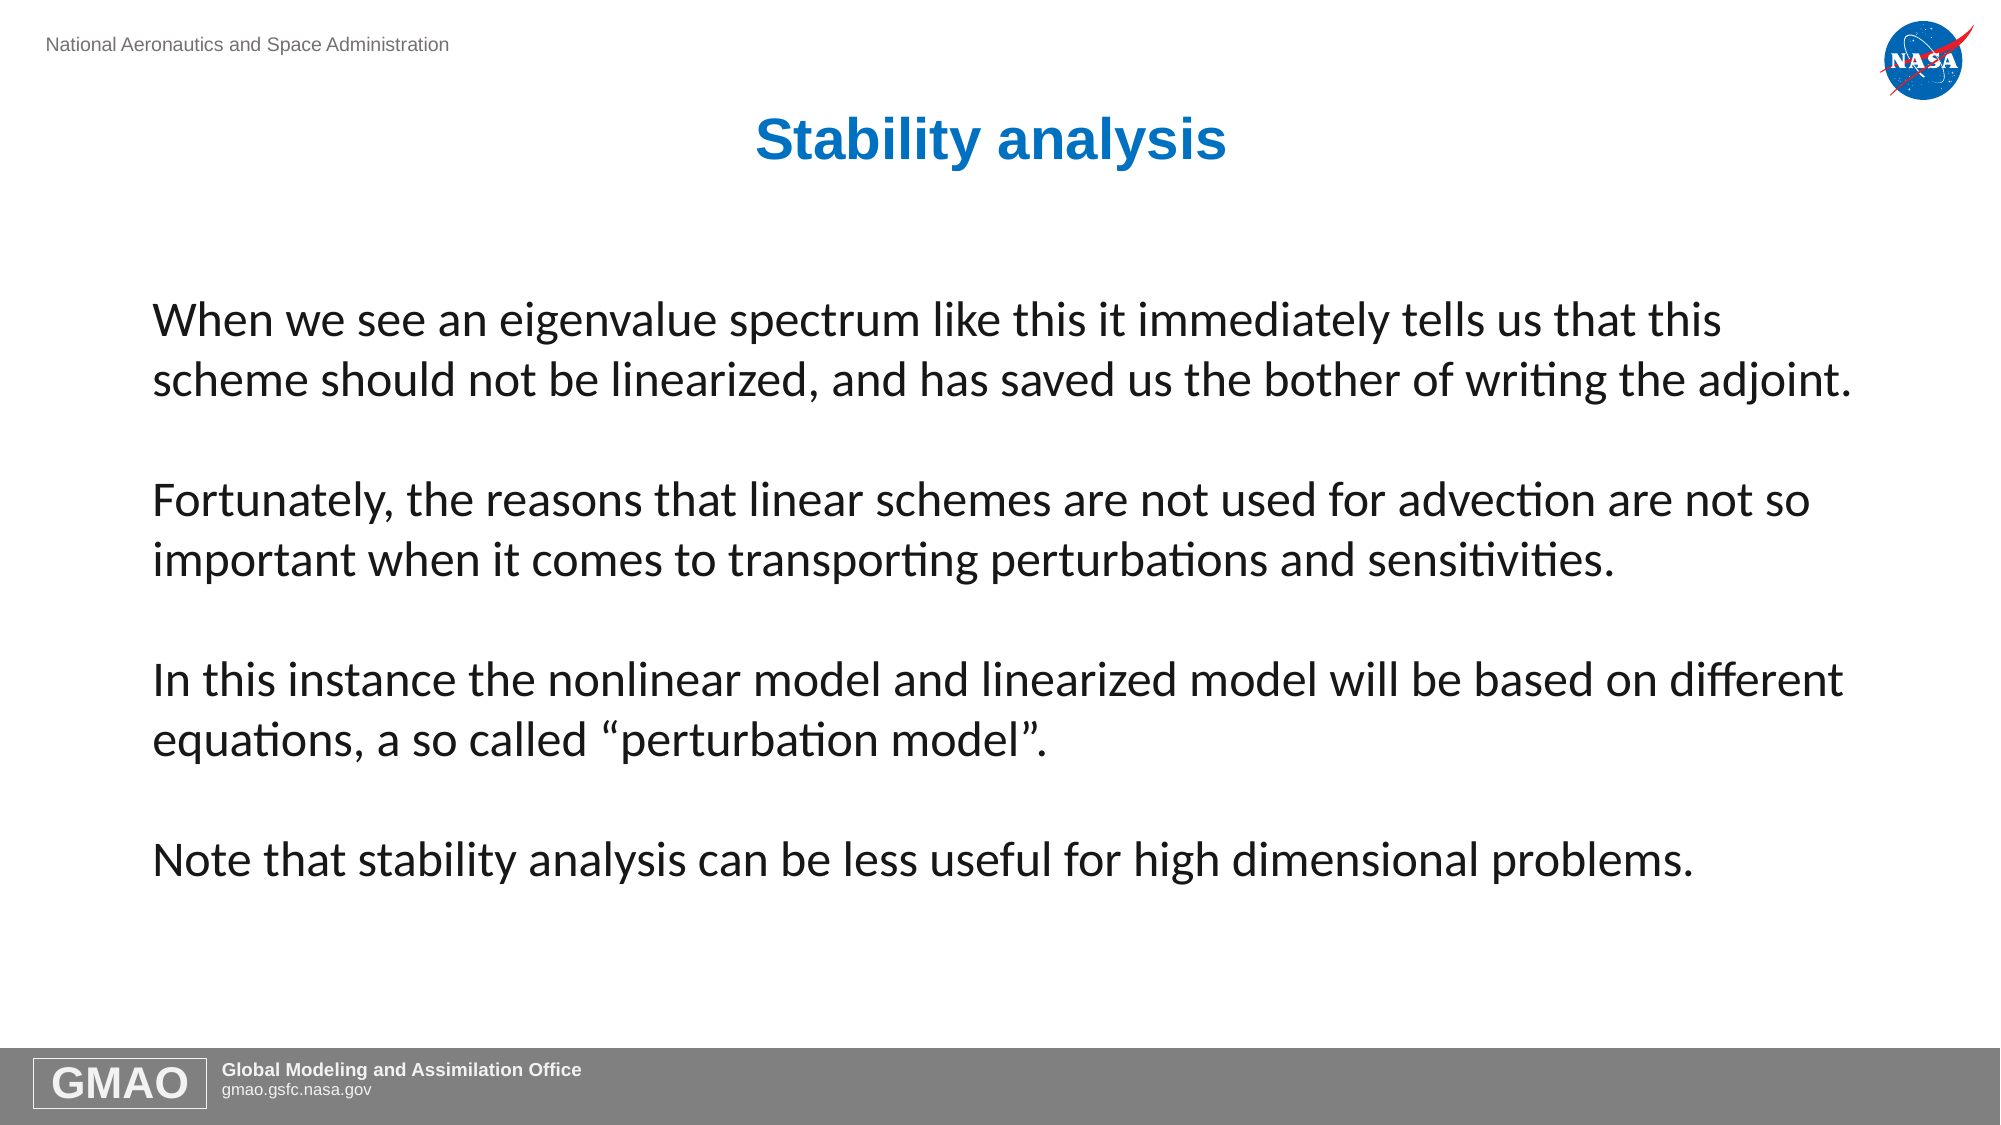

# Stability analysis
When we see an eigenvalue spectrum like this it immediately tells us that this scheme should not be linearized, and has saved us the bother of writing the adjoint.

Fortunately, the reasons that linear schemes are not used for advection are not so important when it comes to transporting perturbations and sensitivities.

In this instance the nonlinear model and linearized model will be based on different equations, a so called “perturbation model”.

Note that stability analysis can be less useful for high dimensional problems.